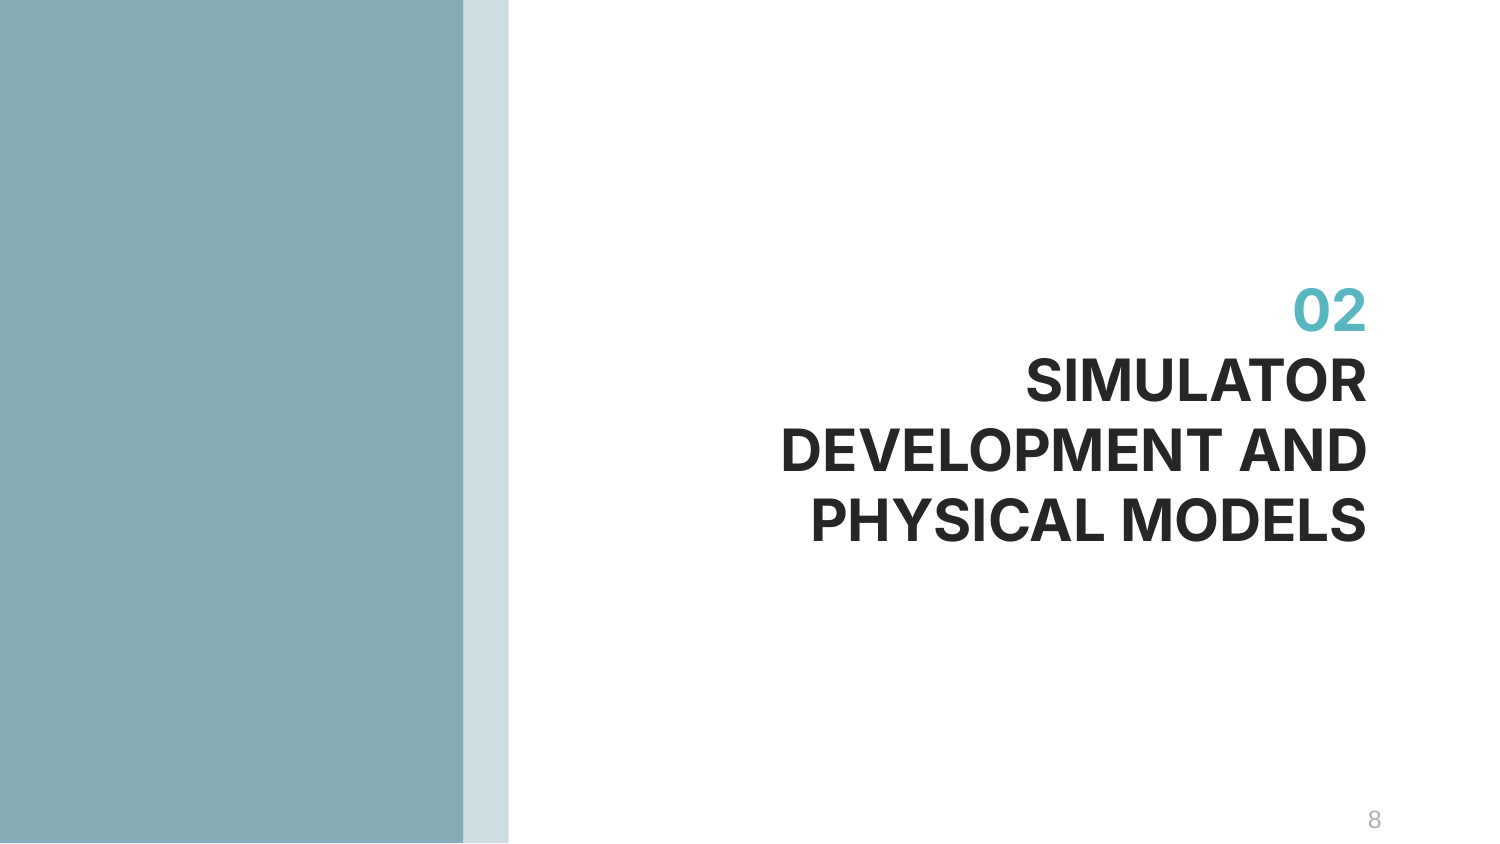

SIMULATOR DEVELOPMENT AND PHYSICAL MODELS
# 02

8